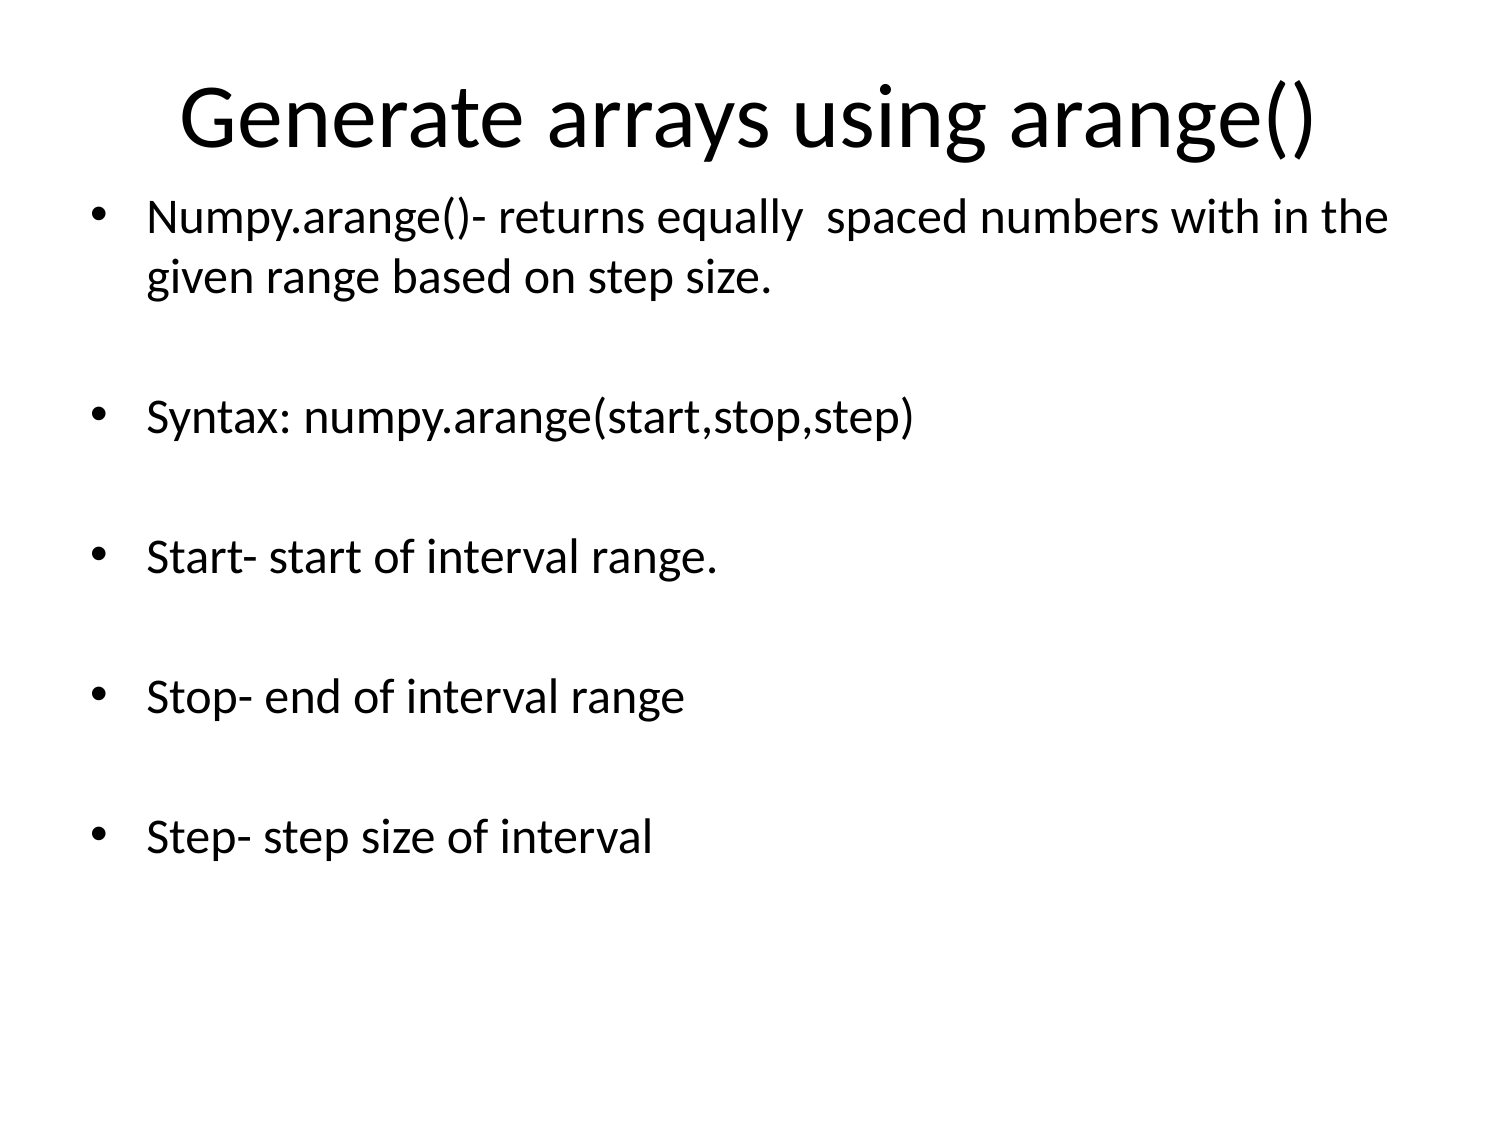

# Generate arrays using arange()
Numpy.arange()- returns equally  spaced numbers with in the given range based on step size.

Syntax: numpy.arange(start,stop,step)

Start- start of interval range.

Stop- end of interval range

Step- step size of interval